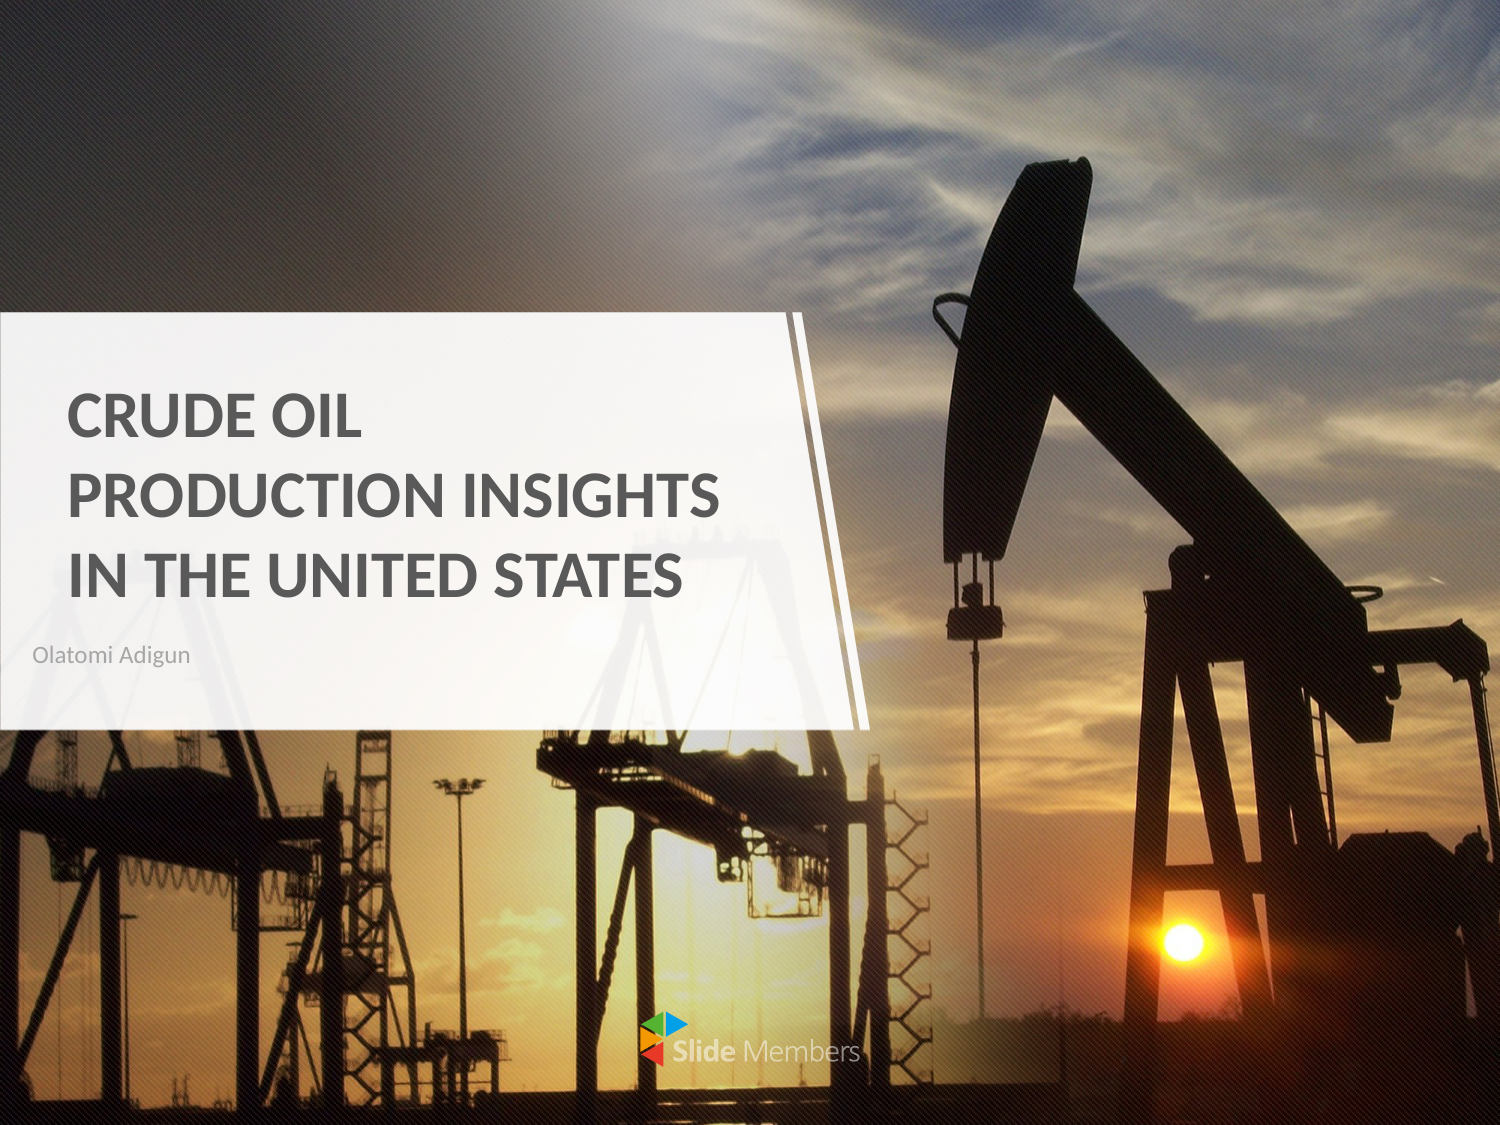

# CRUDE OIL PRODUCTION INSIGHTS IN THE UNITED STATES
Olatomi Adigun